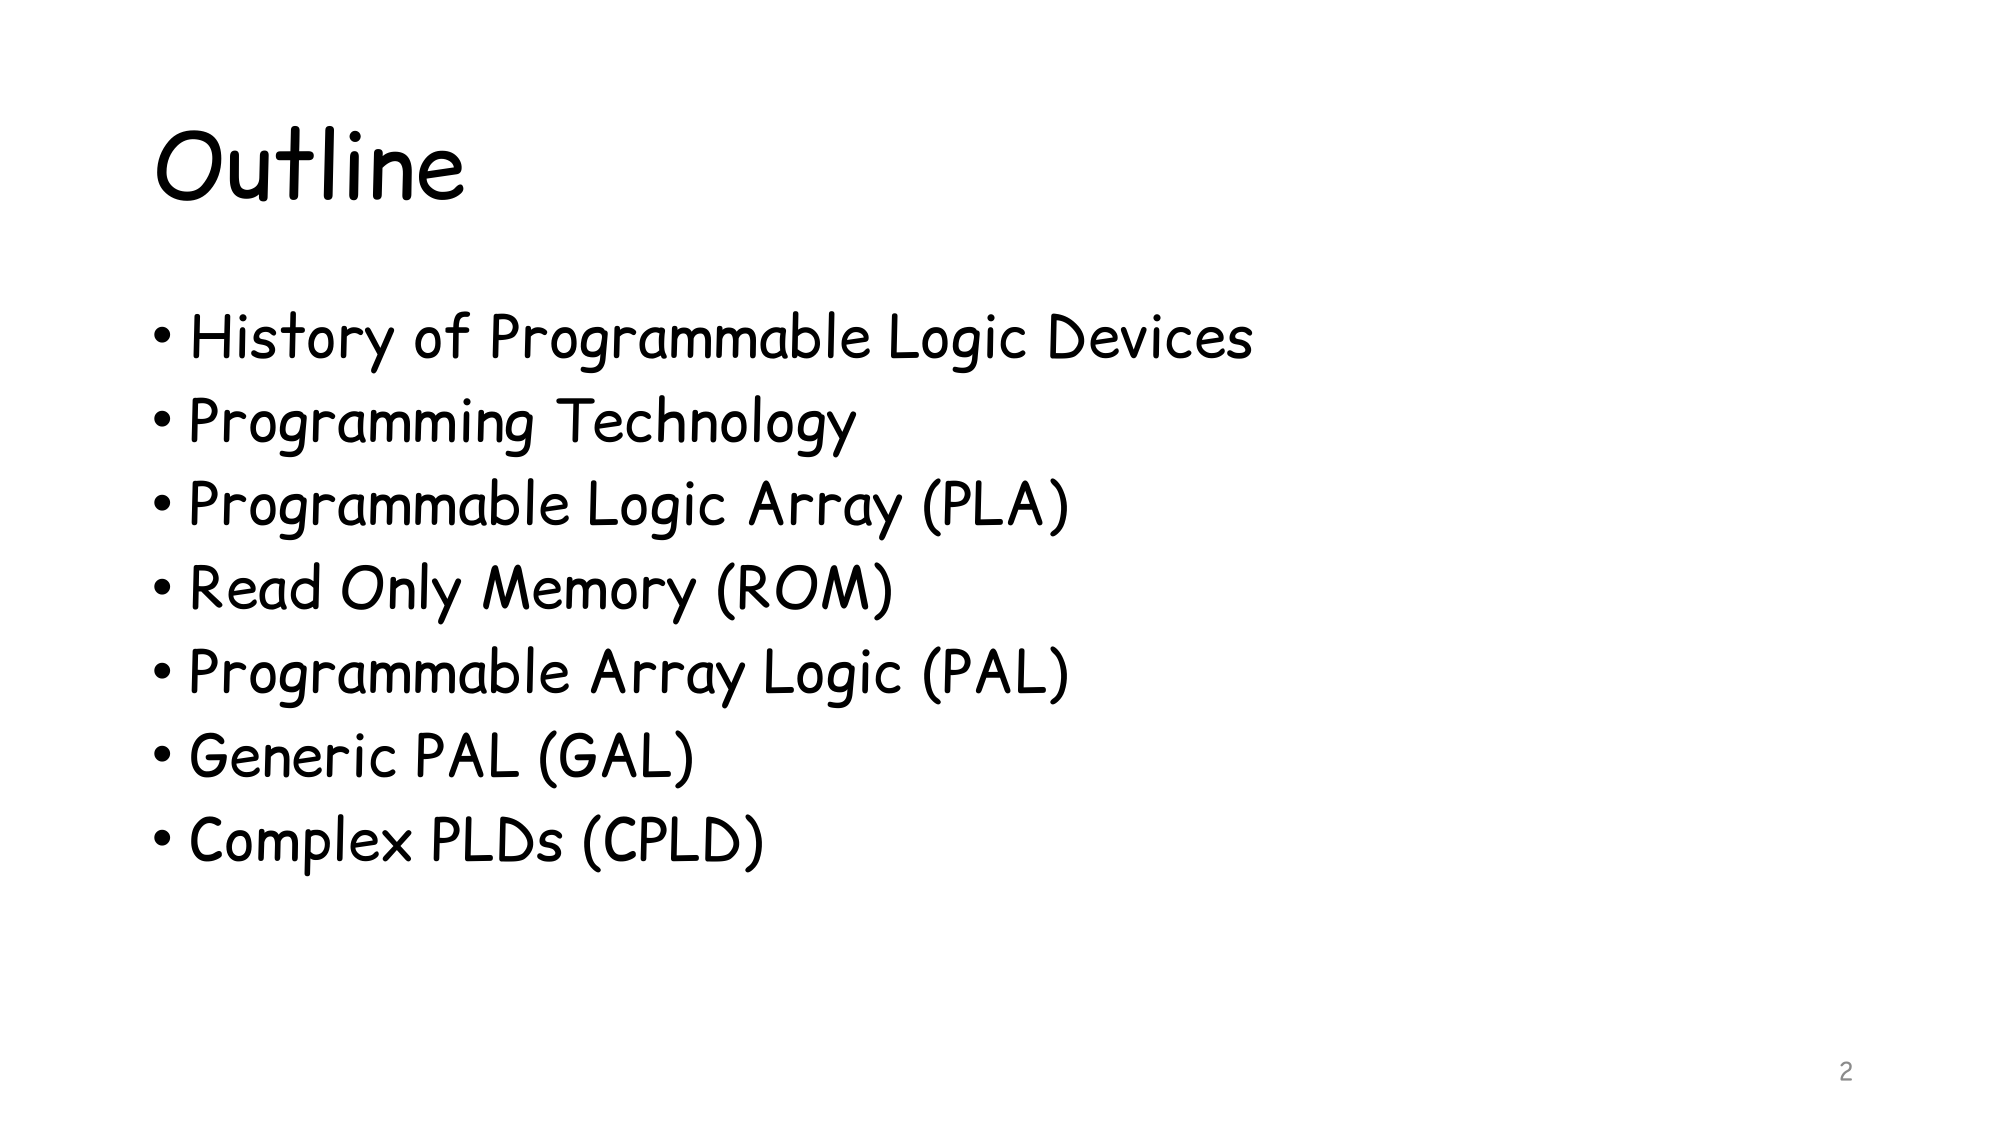

# Outline
History of Programmable Logic Devices
Programming Technology
Programmable Logic Array (PLA)
Read Only Memory (ROM)
Programmable Array Logic (PAL)
Generic PAL (GAL)
Complex PLDs (CPLD)
2